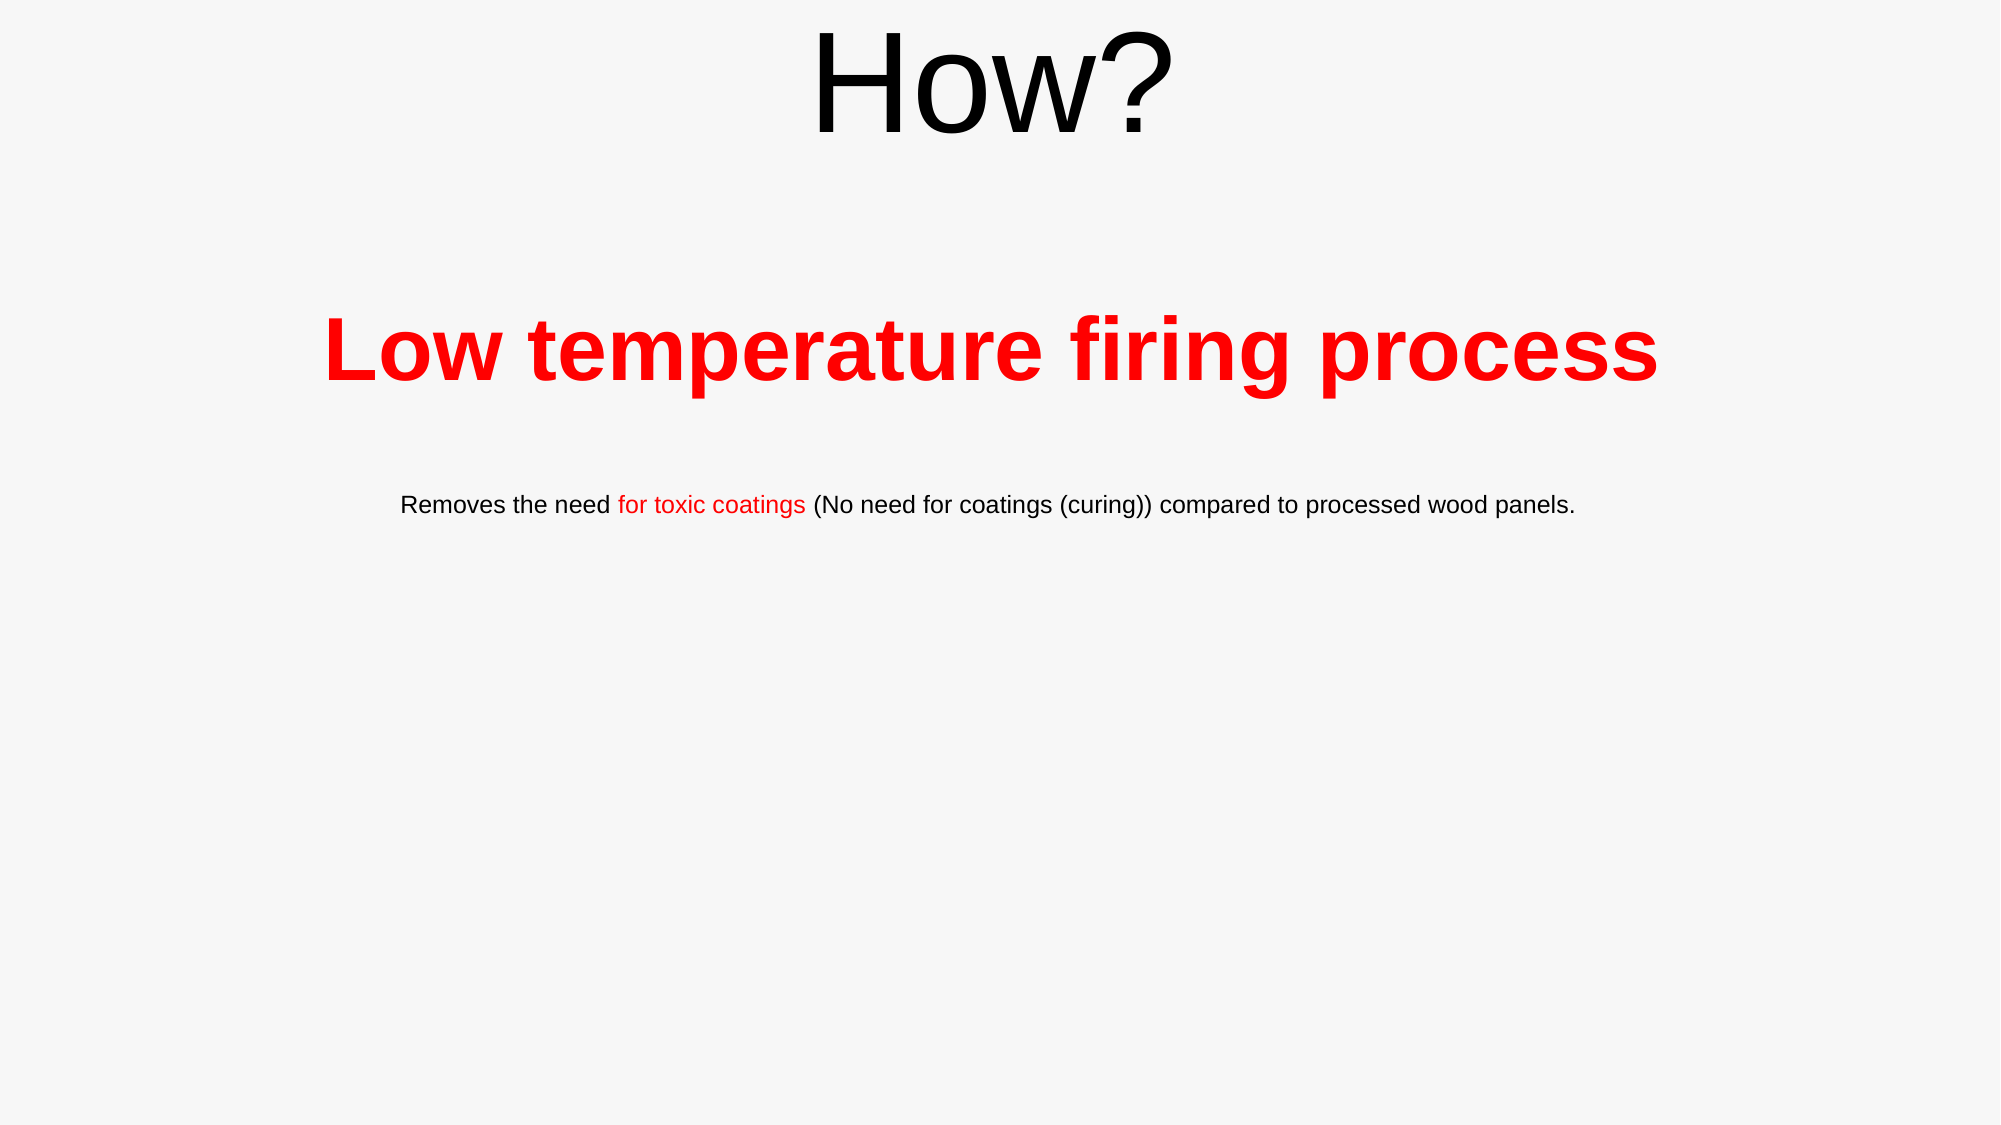

How?
Low temperature firing process

Removes the need for toxic coatings (No need for coatings (curing)) compared to processed wood panels.